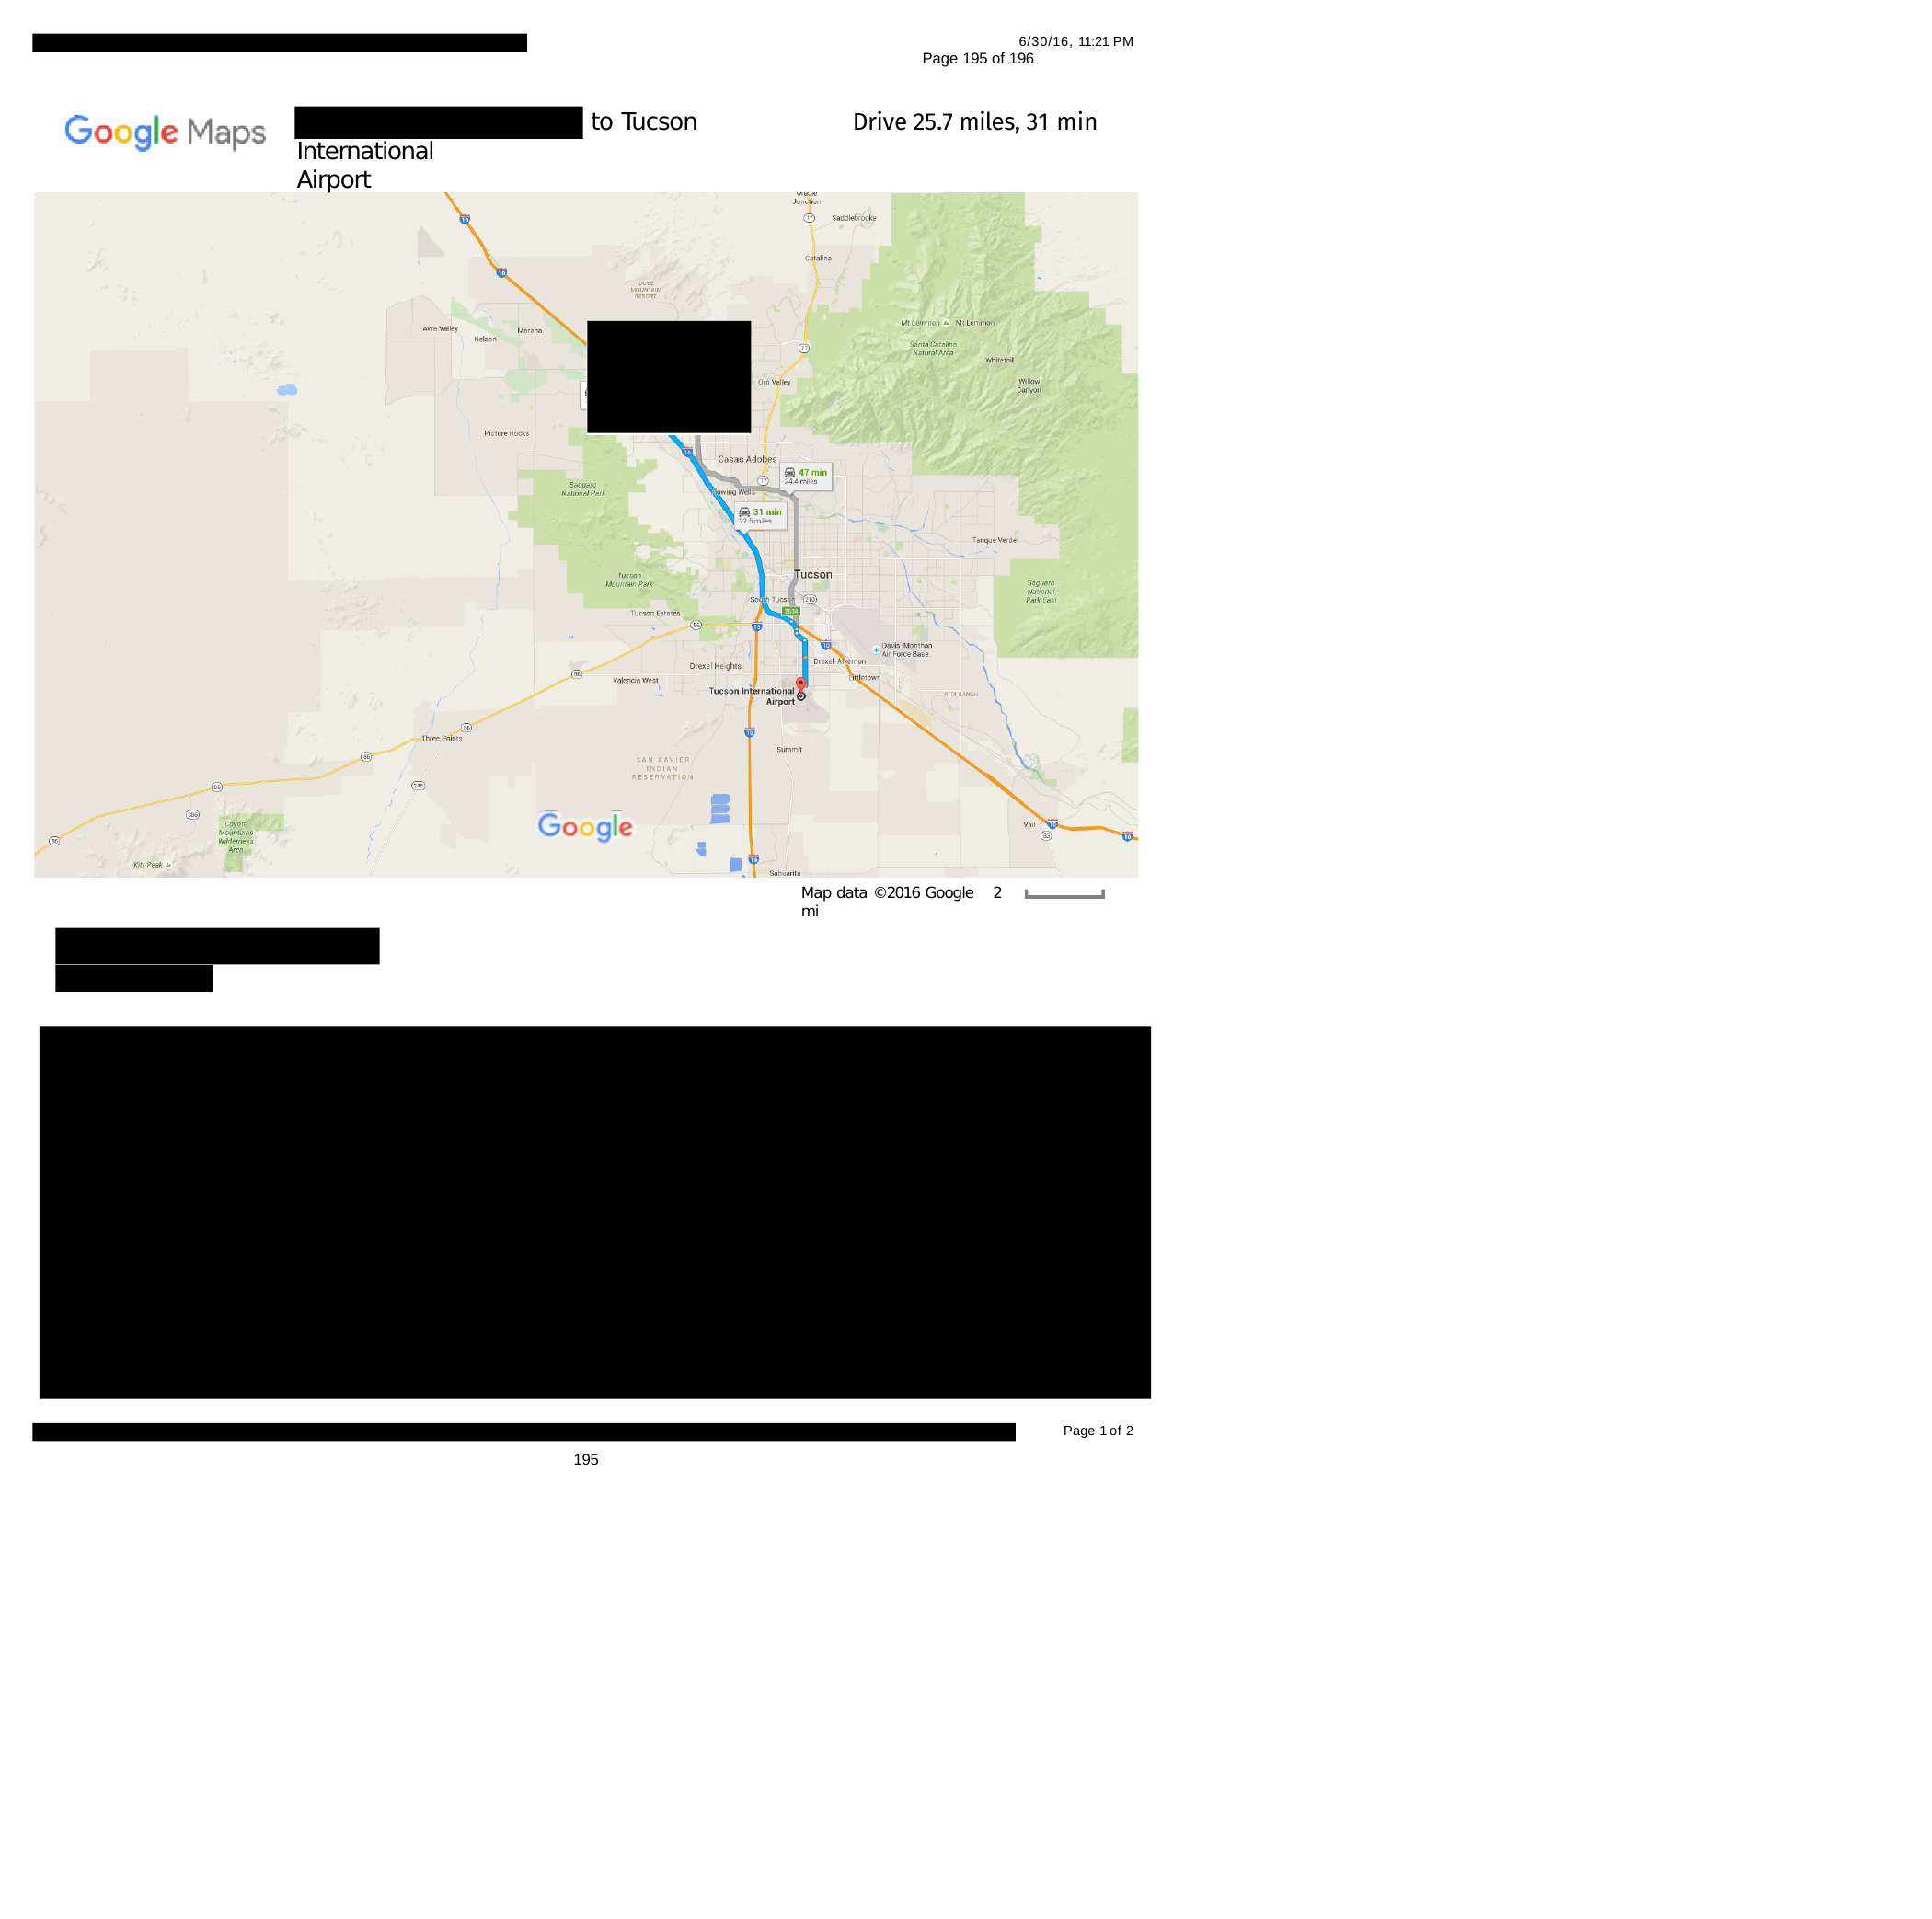

6/30/16, 11:21 PM
Page 195 of 196

to Tucson
Drive 25.7 miles, 31 min

International Airport

Map data ©2016 Google	2 mi

Page 1 of 2

195